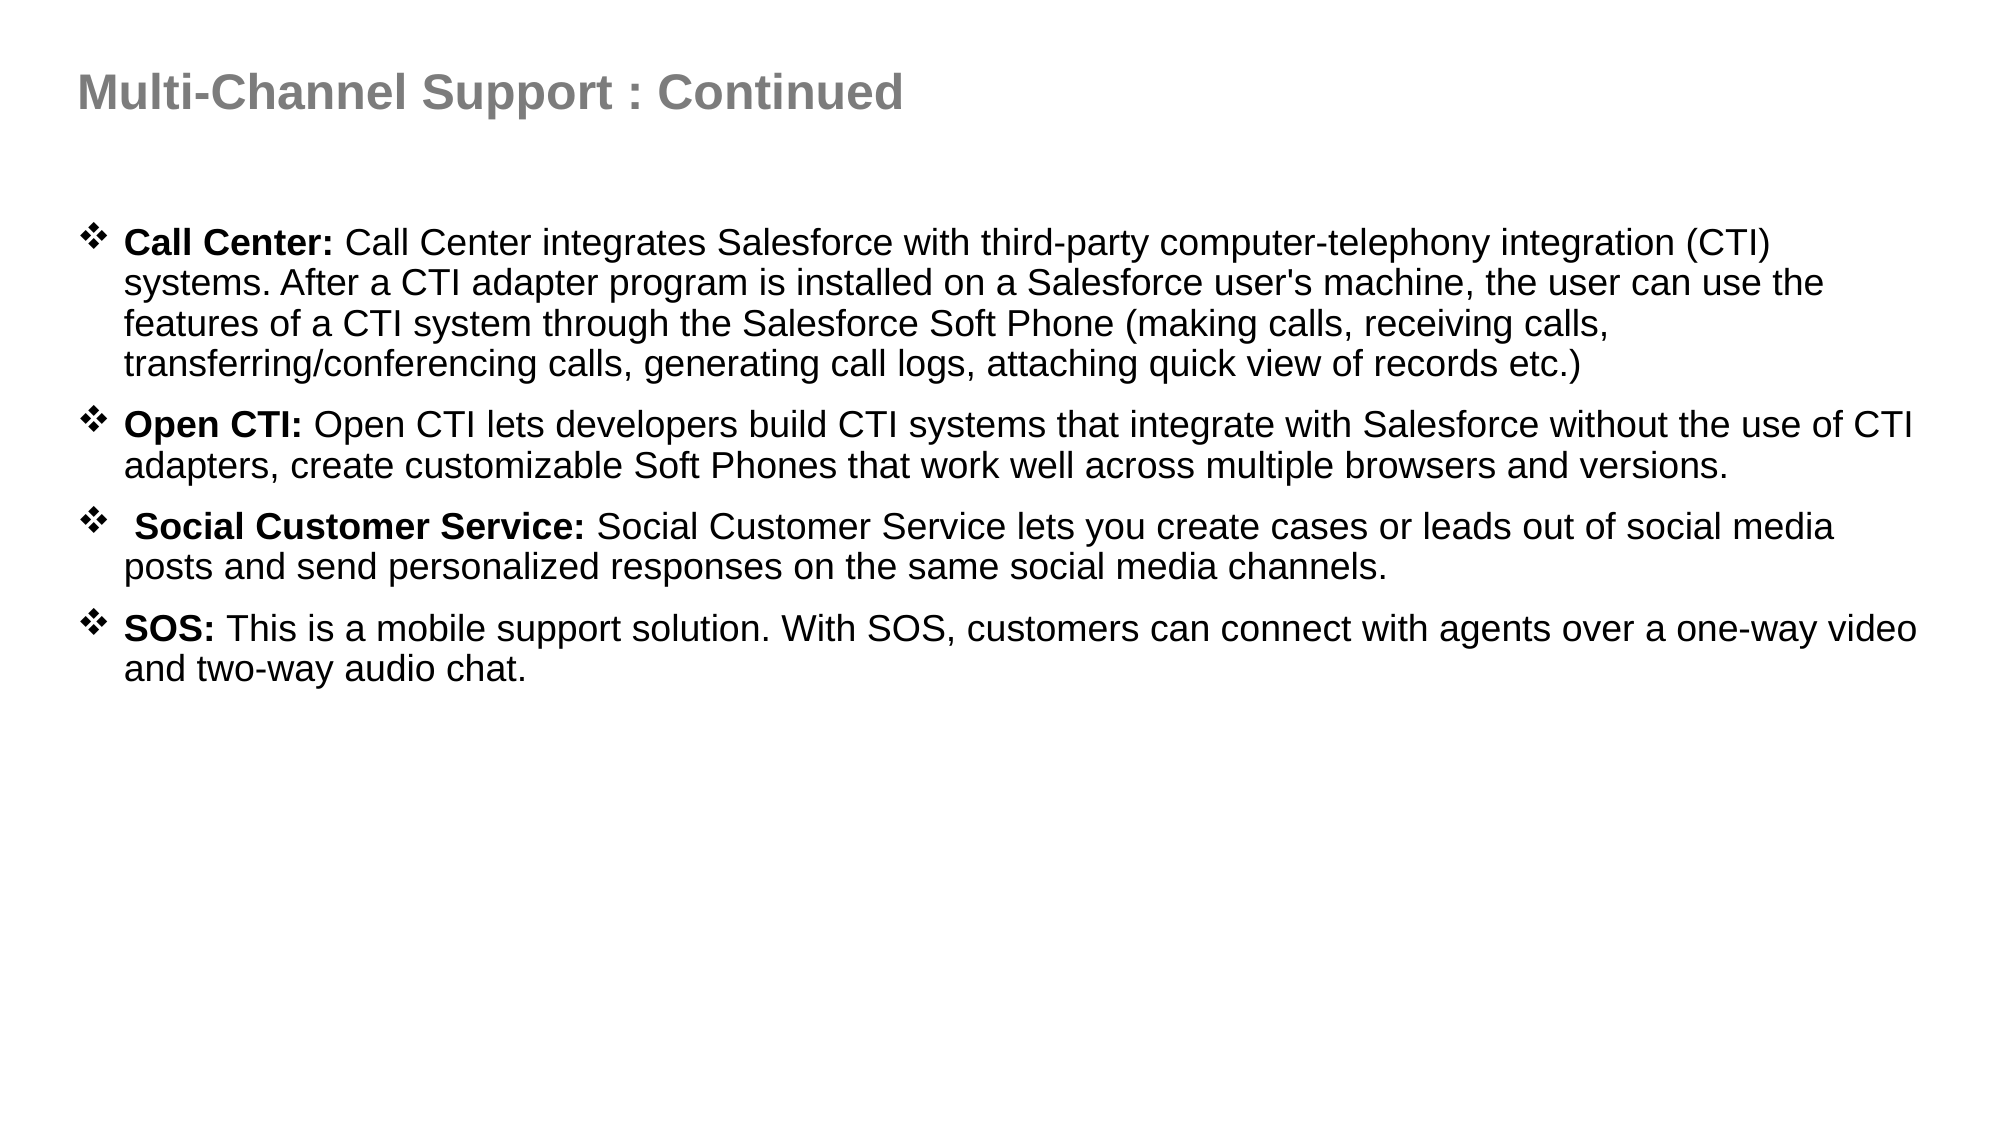

# Multi-Channel Support : Continued

Call Center: Call Center integrates Salesforce with third-party computer-telephony integration (CTI) systems. After a CTI adapter program is installed on a Salesforce user's machine, the user can use the features of a CTI system through the Salesforce Soft Phone (making calls, receiving calls, transferring/conferencing calls, generating call logs, attaching quick view of records etc.)
Open CTI: Open CTI lets developers build CTI systems that integrate with Salesforce without the use of CTI adapters, create customizable Soft Phones that work well across multiple browsers and versions.
 Social Customer Service: Social Customer Service lets you create cases or leads out of social media posts and send personalized responses on the same social media channels.
SOS: This is a mobile support solution. With SOS, customers can connect with agents over a one-way video and two-way audio chat.